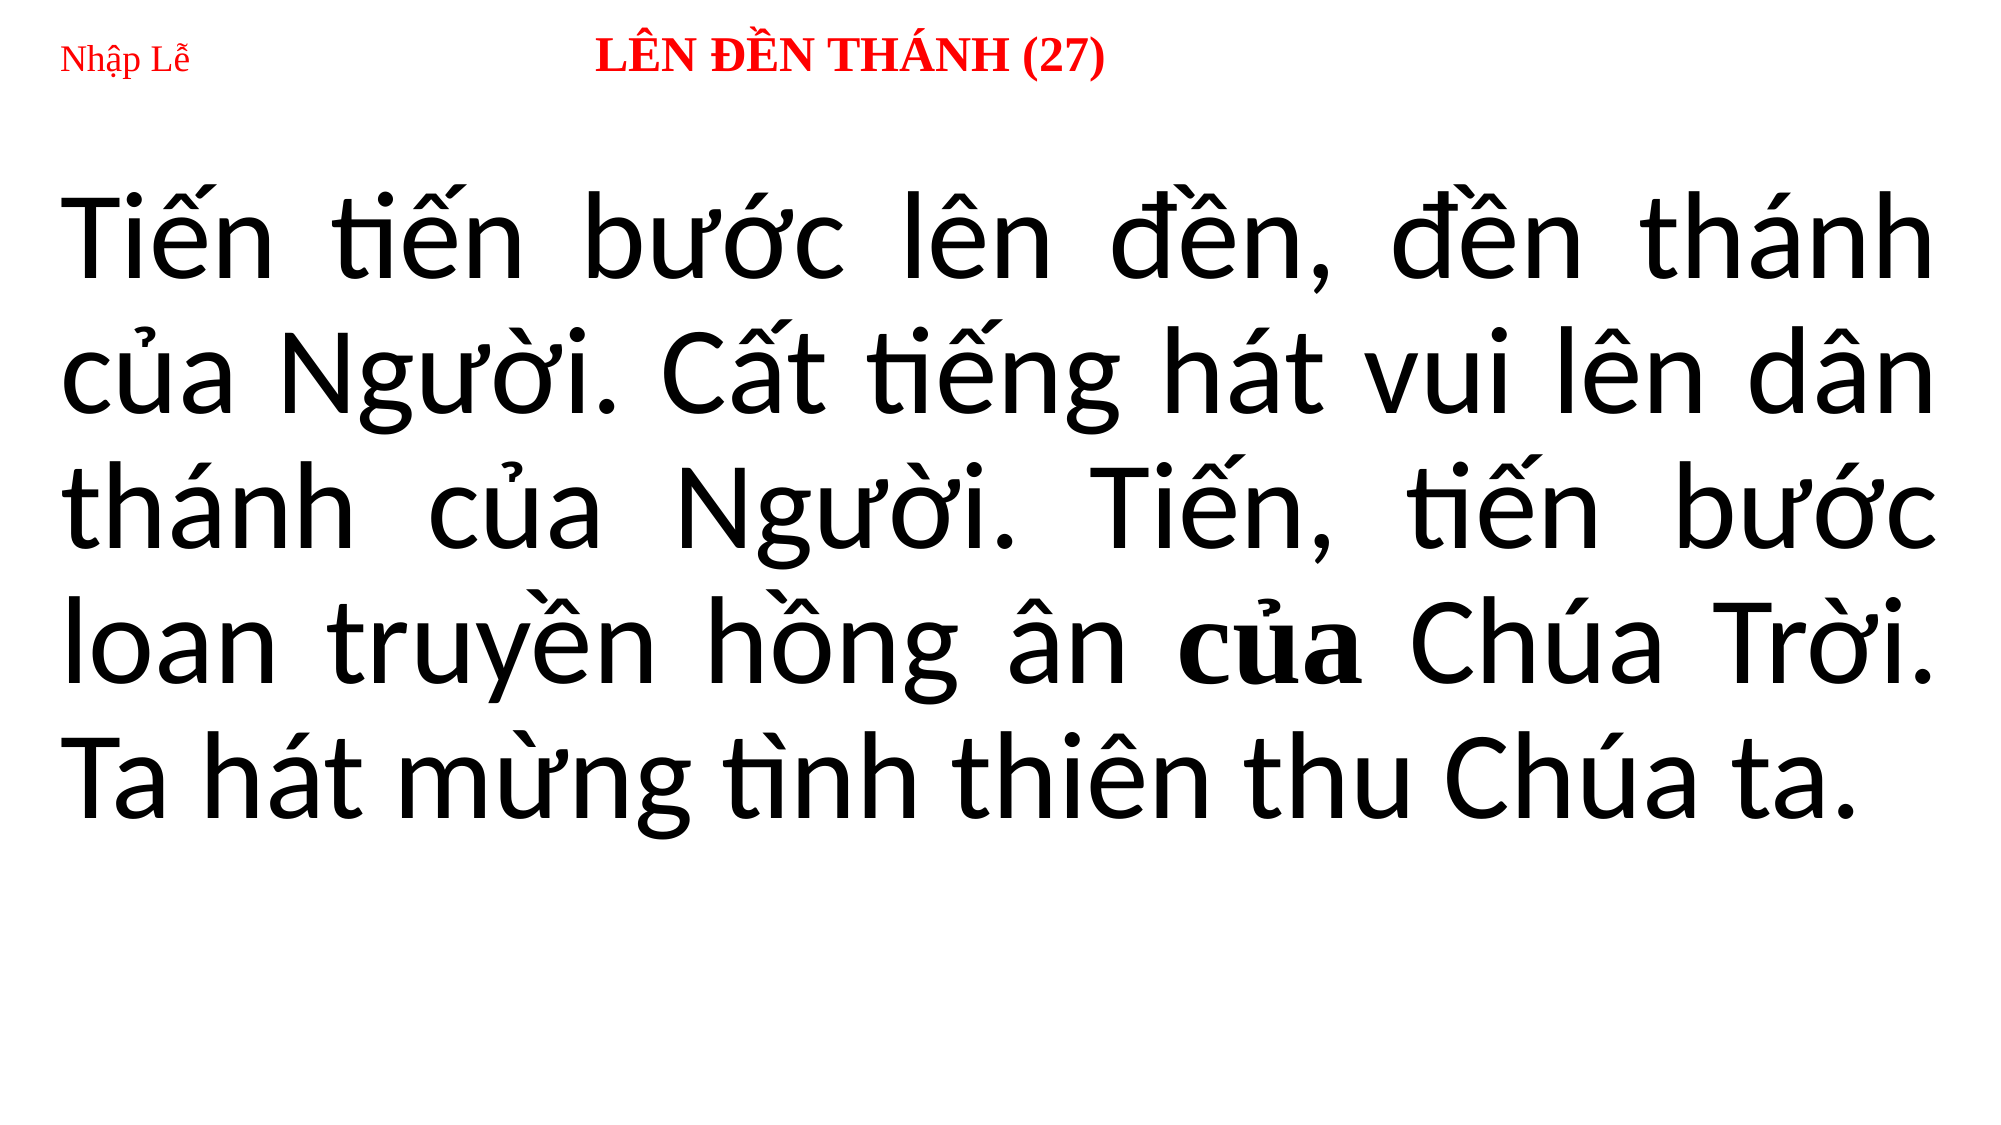

# Nhập Lễ                          	         LÊN ĐỀN THÁNH (27)
Tiến tiến bước lên đền, đền thánh của Người. Cất tiếng hát vui lên dân thánh của Người. Tiến, tiến bước loan truyền hồng ân của Chúa Trời. Ta hát mừng tình thiên thu Chúa ta.